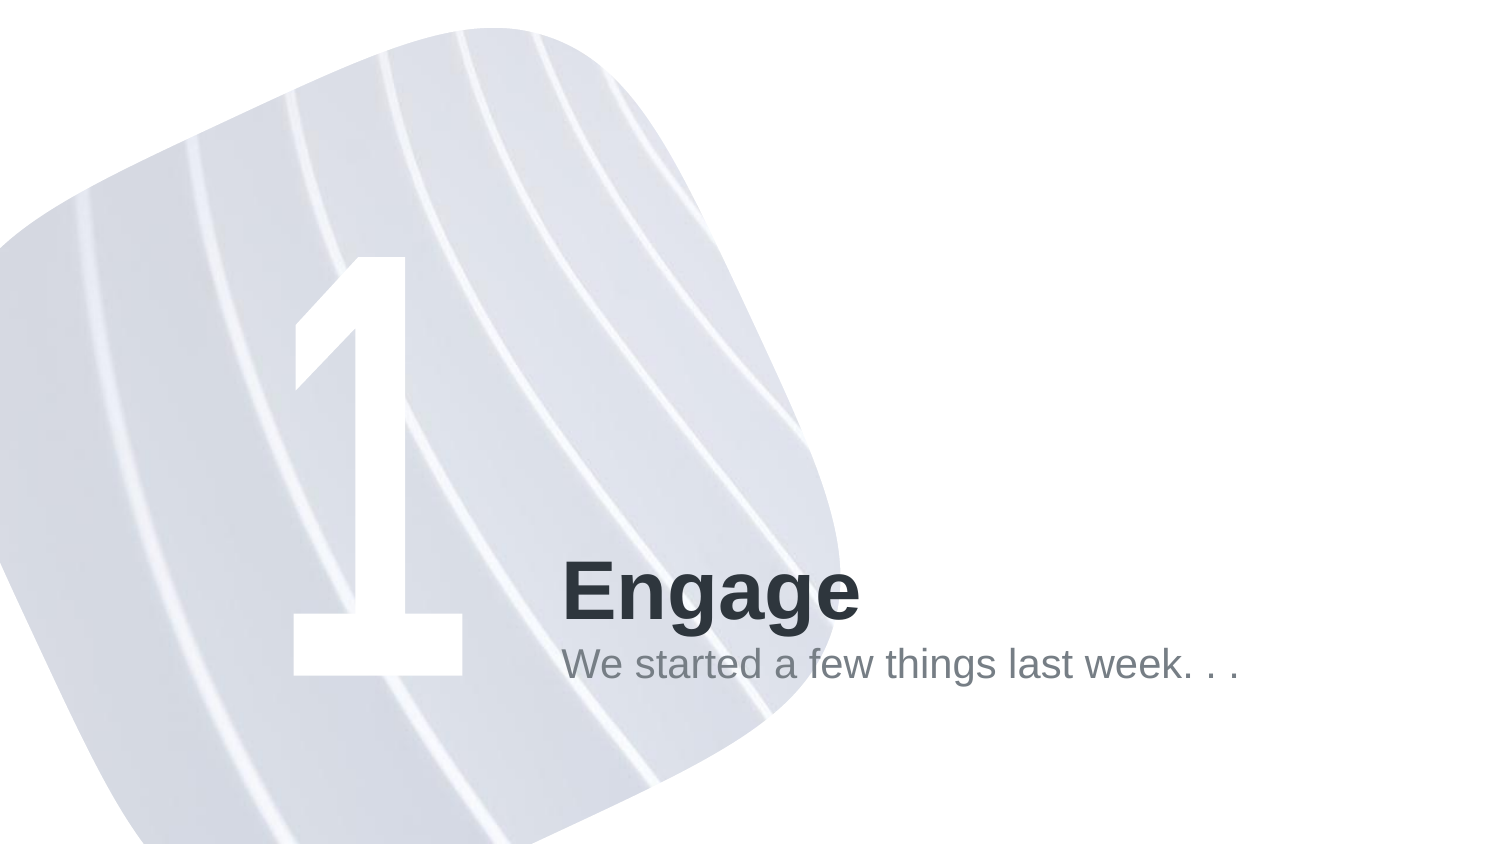

1
# Engage
We started a few things last week. . .